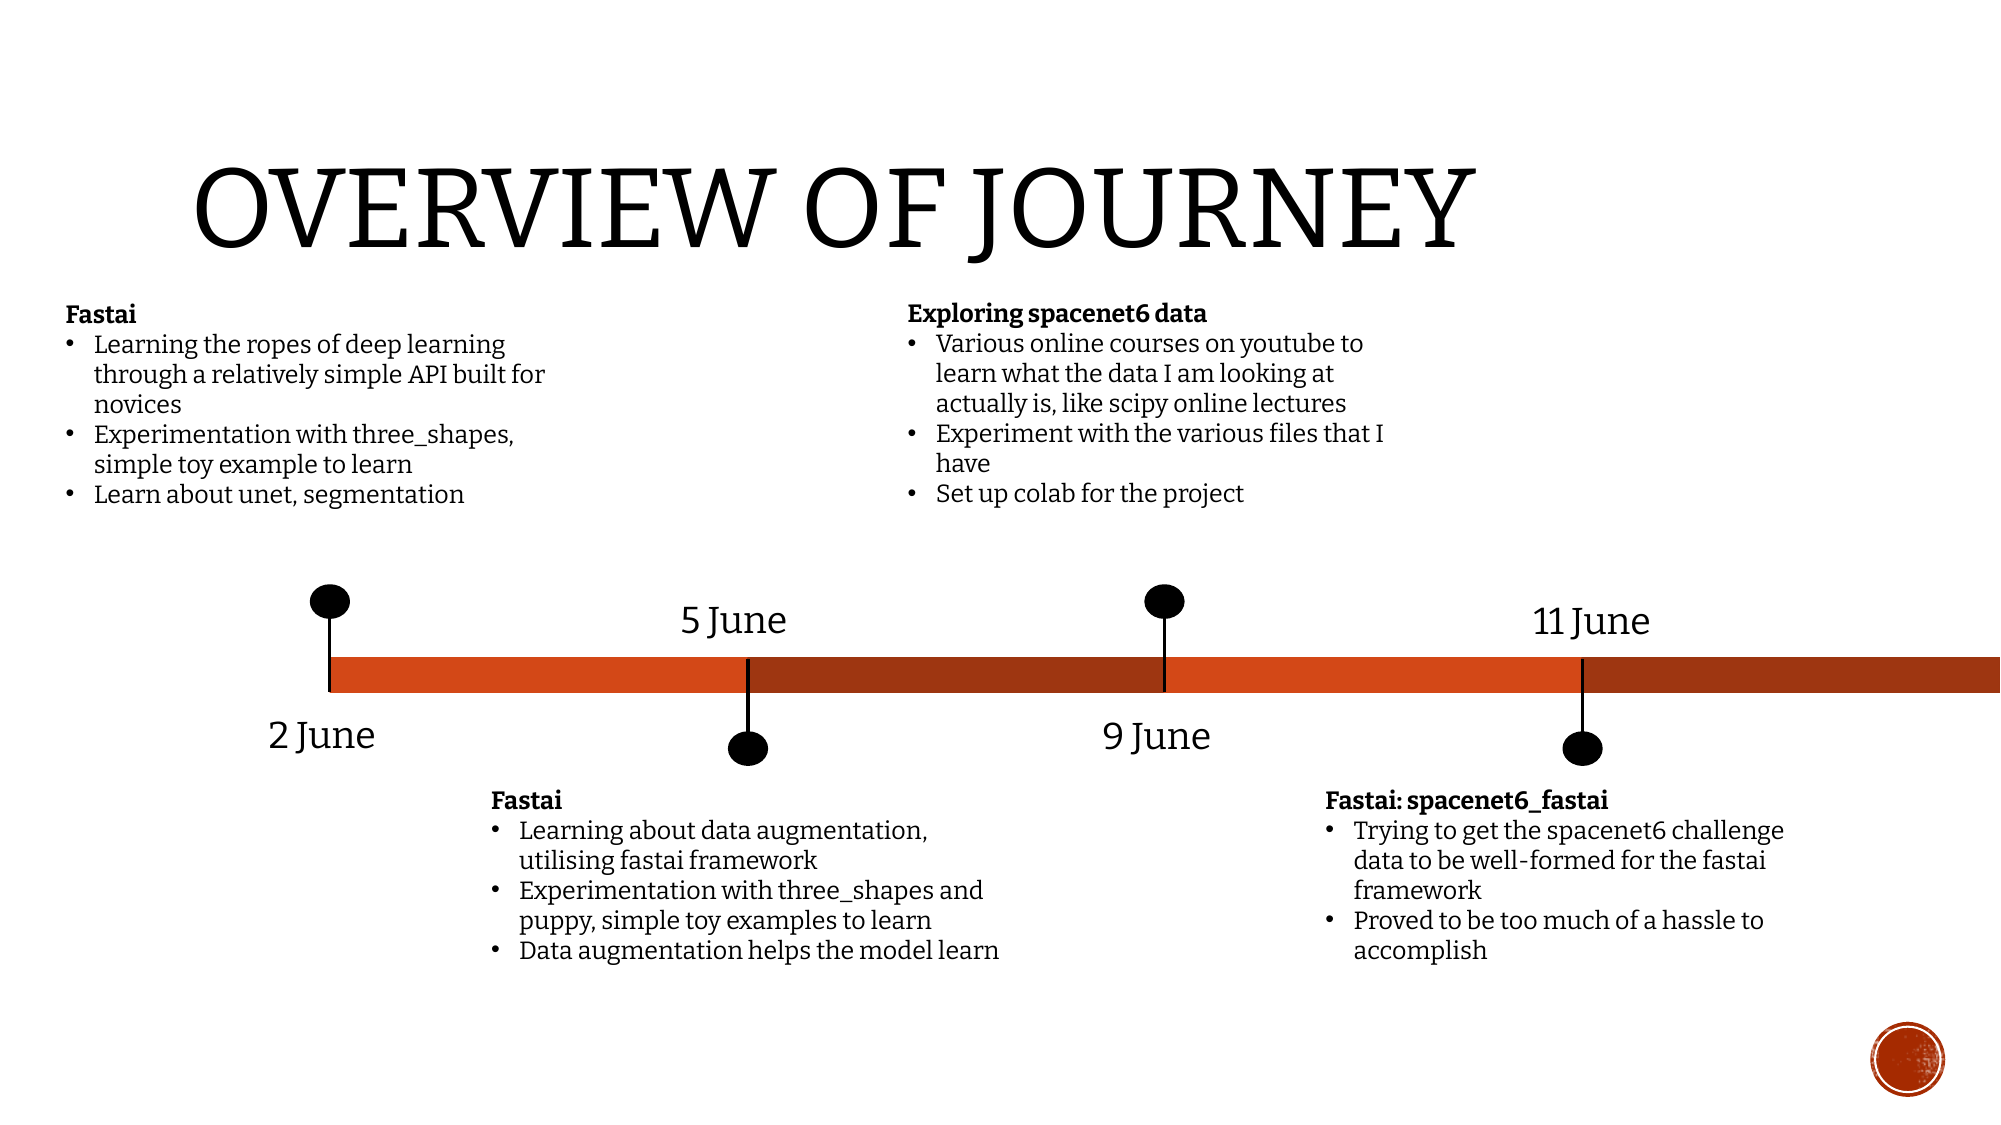

# Overview of Journey
Exploring spacenet6 data
Various online courses on youtube to learn what the data I am looking at actually is, like scipy online lectures
Experiment with the various files that I have
Set up colab for the project
Fastai
Learning the ropes of deep learning through a relatively simple API built for novices
Experimentation with three_shapes, simple toy example to learn
Learn about unet, segmentation

5 June
11 June
2 June
9 June
Fastai
Learning about data augmentation, utilising fastai framework
Experimentation with three_shapes and puppy, simple toy examples to learn
Data augmentation helps the model learn
Fastai: spacenet6_fastai
Trying to get the spacenet6 challenge data to be well-formed for the fastai framework
Proved to be too much of a hassle to accomplish